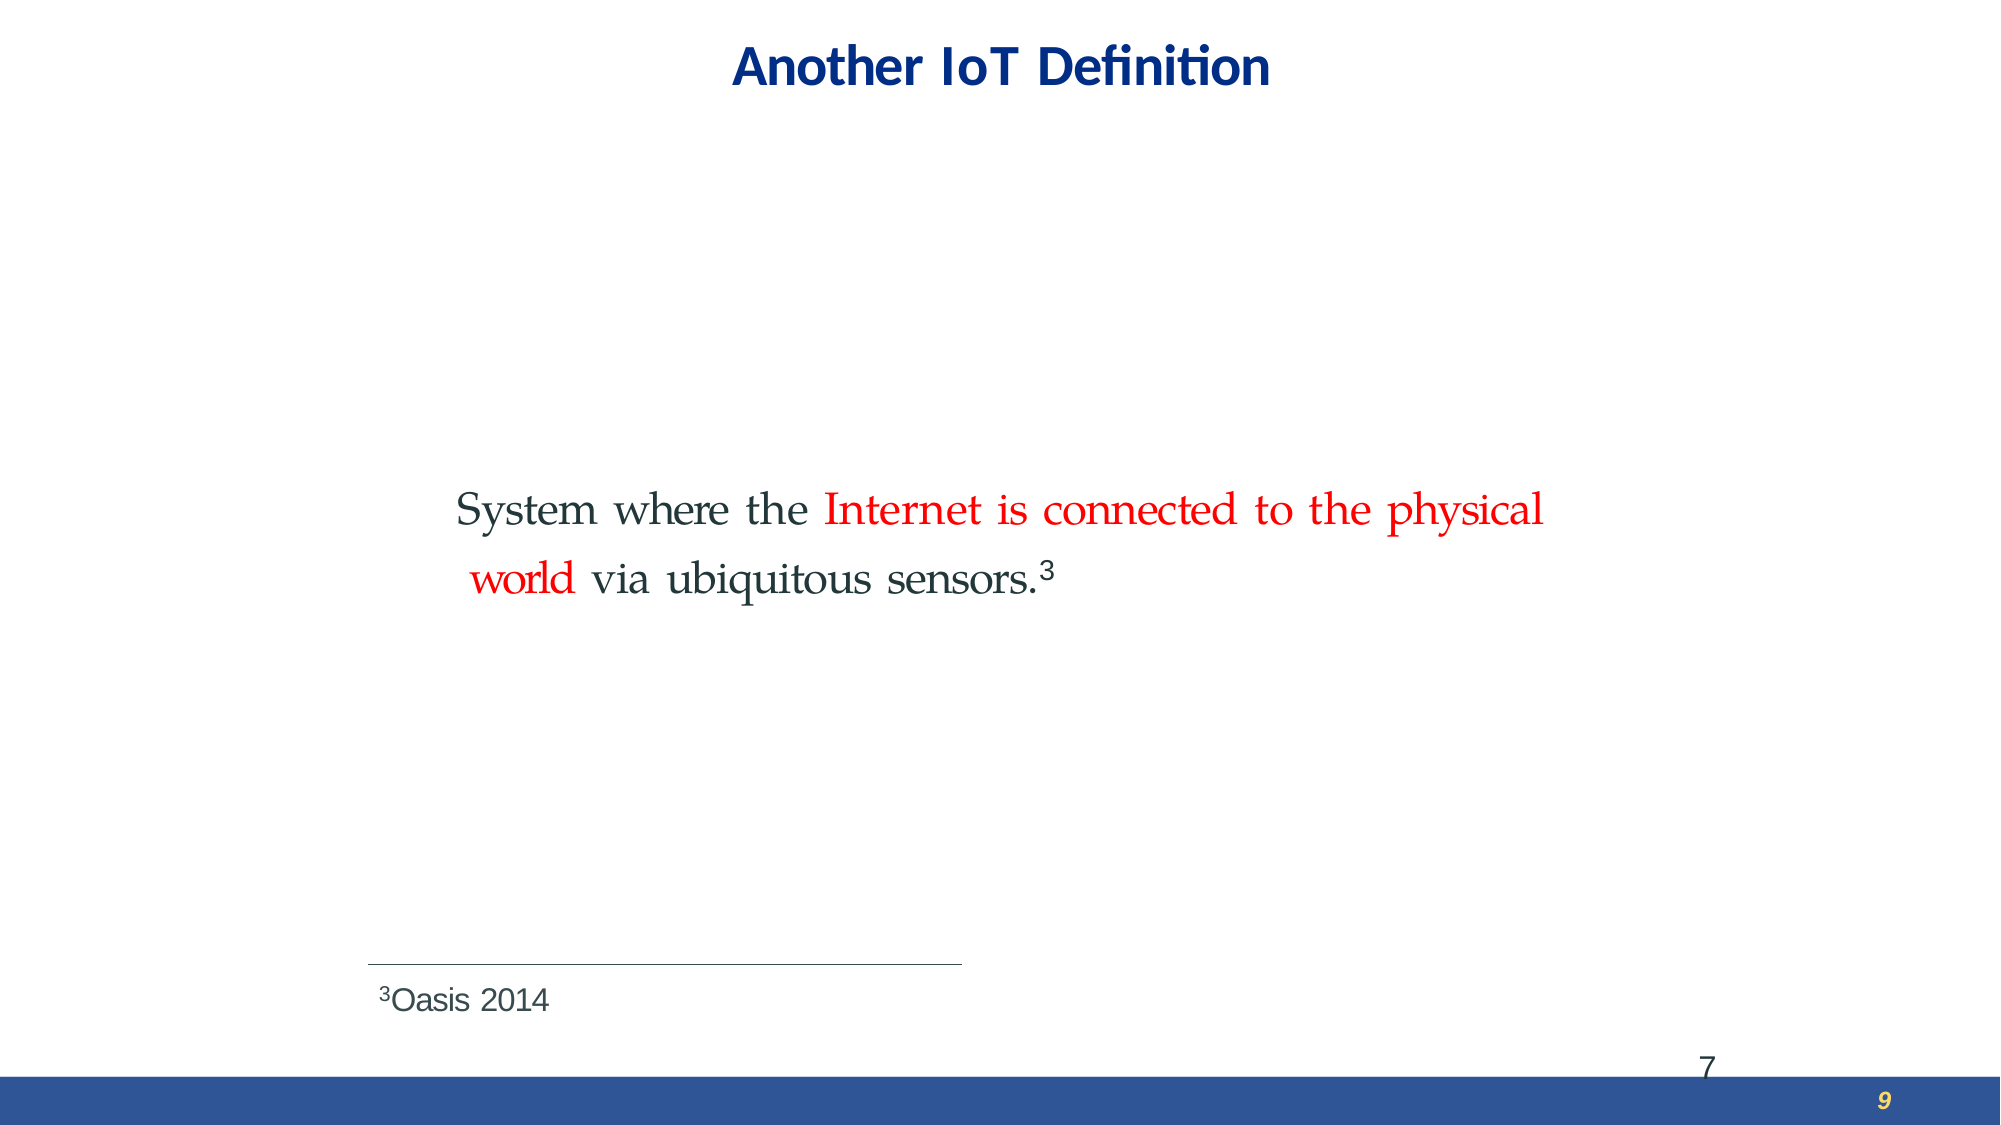

# Another IoT Definition
System where the Internet is connected to the physical  world via ubiquitous sensors.3
3Oasis 2014

7